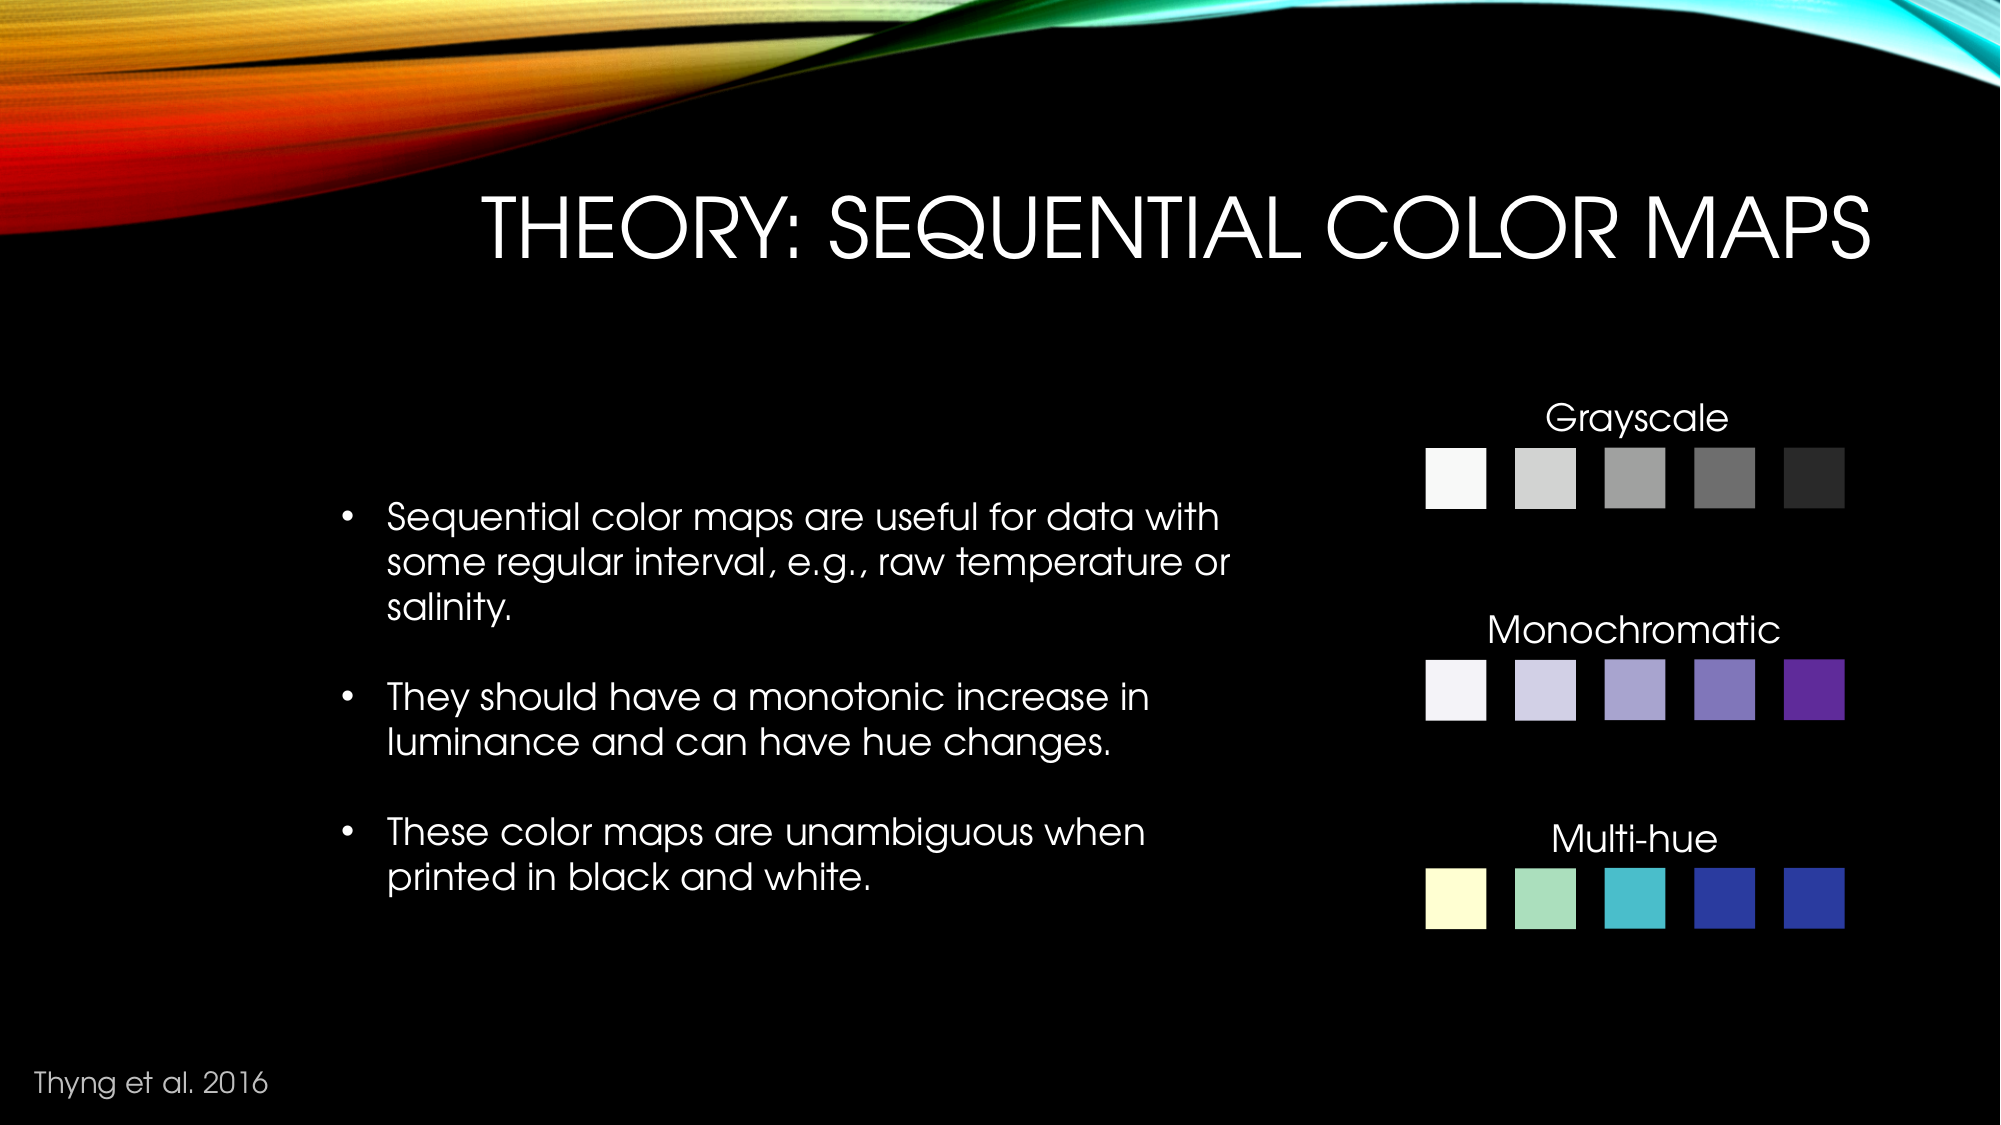

# Theory: sequential color maps
Grayscale

Sequential color maps are useful for data with some regular interval, e.g., raw temperature or salinity.

They should have a monotonic increase in luminance and can have hue changes.

These color maps are unambiguous when printed in black and white.
Monochromatic

Multi-hue

Thyng et al. 2016